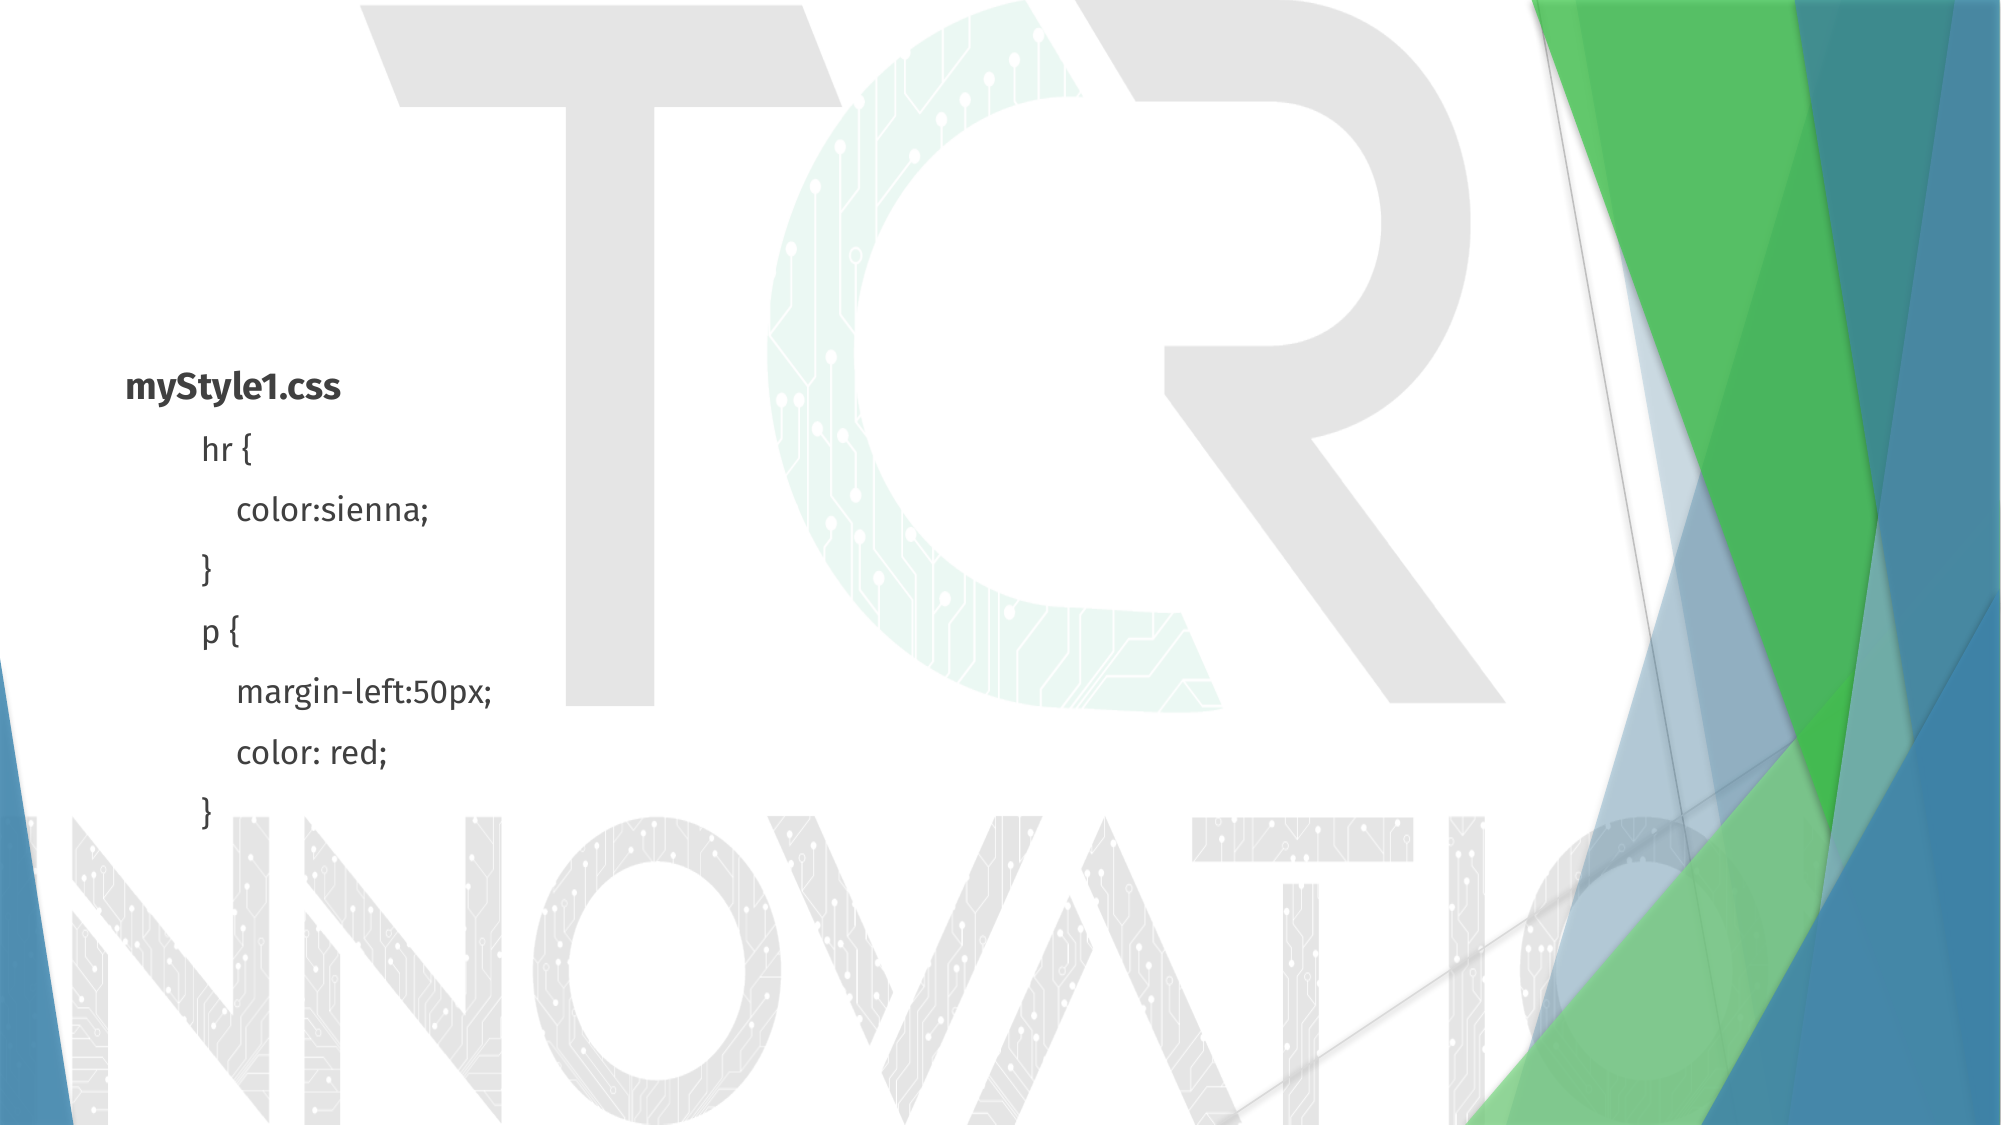

#
myStyle1.css
hr {
    color:sienna;
}
p {
    margin-left:50px;
    color: red;
}